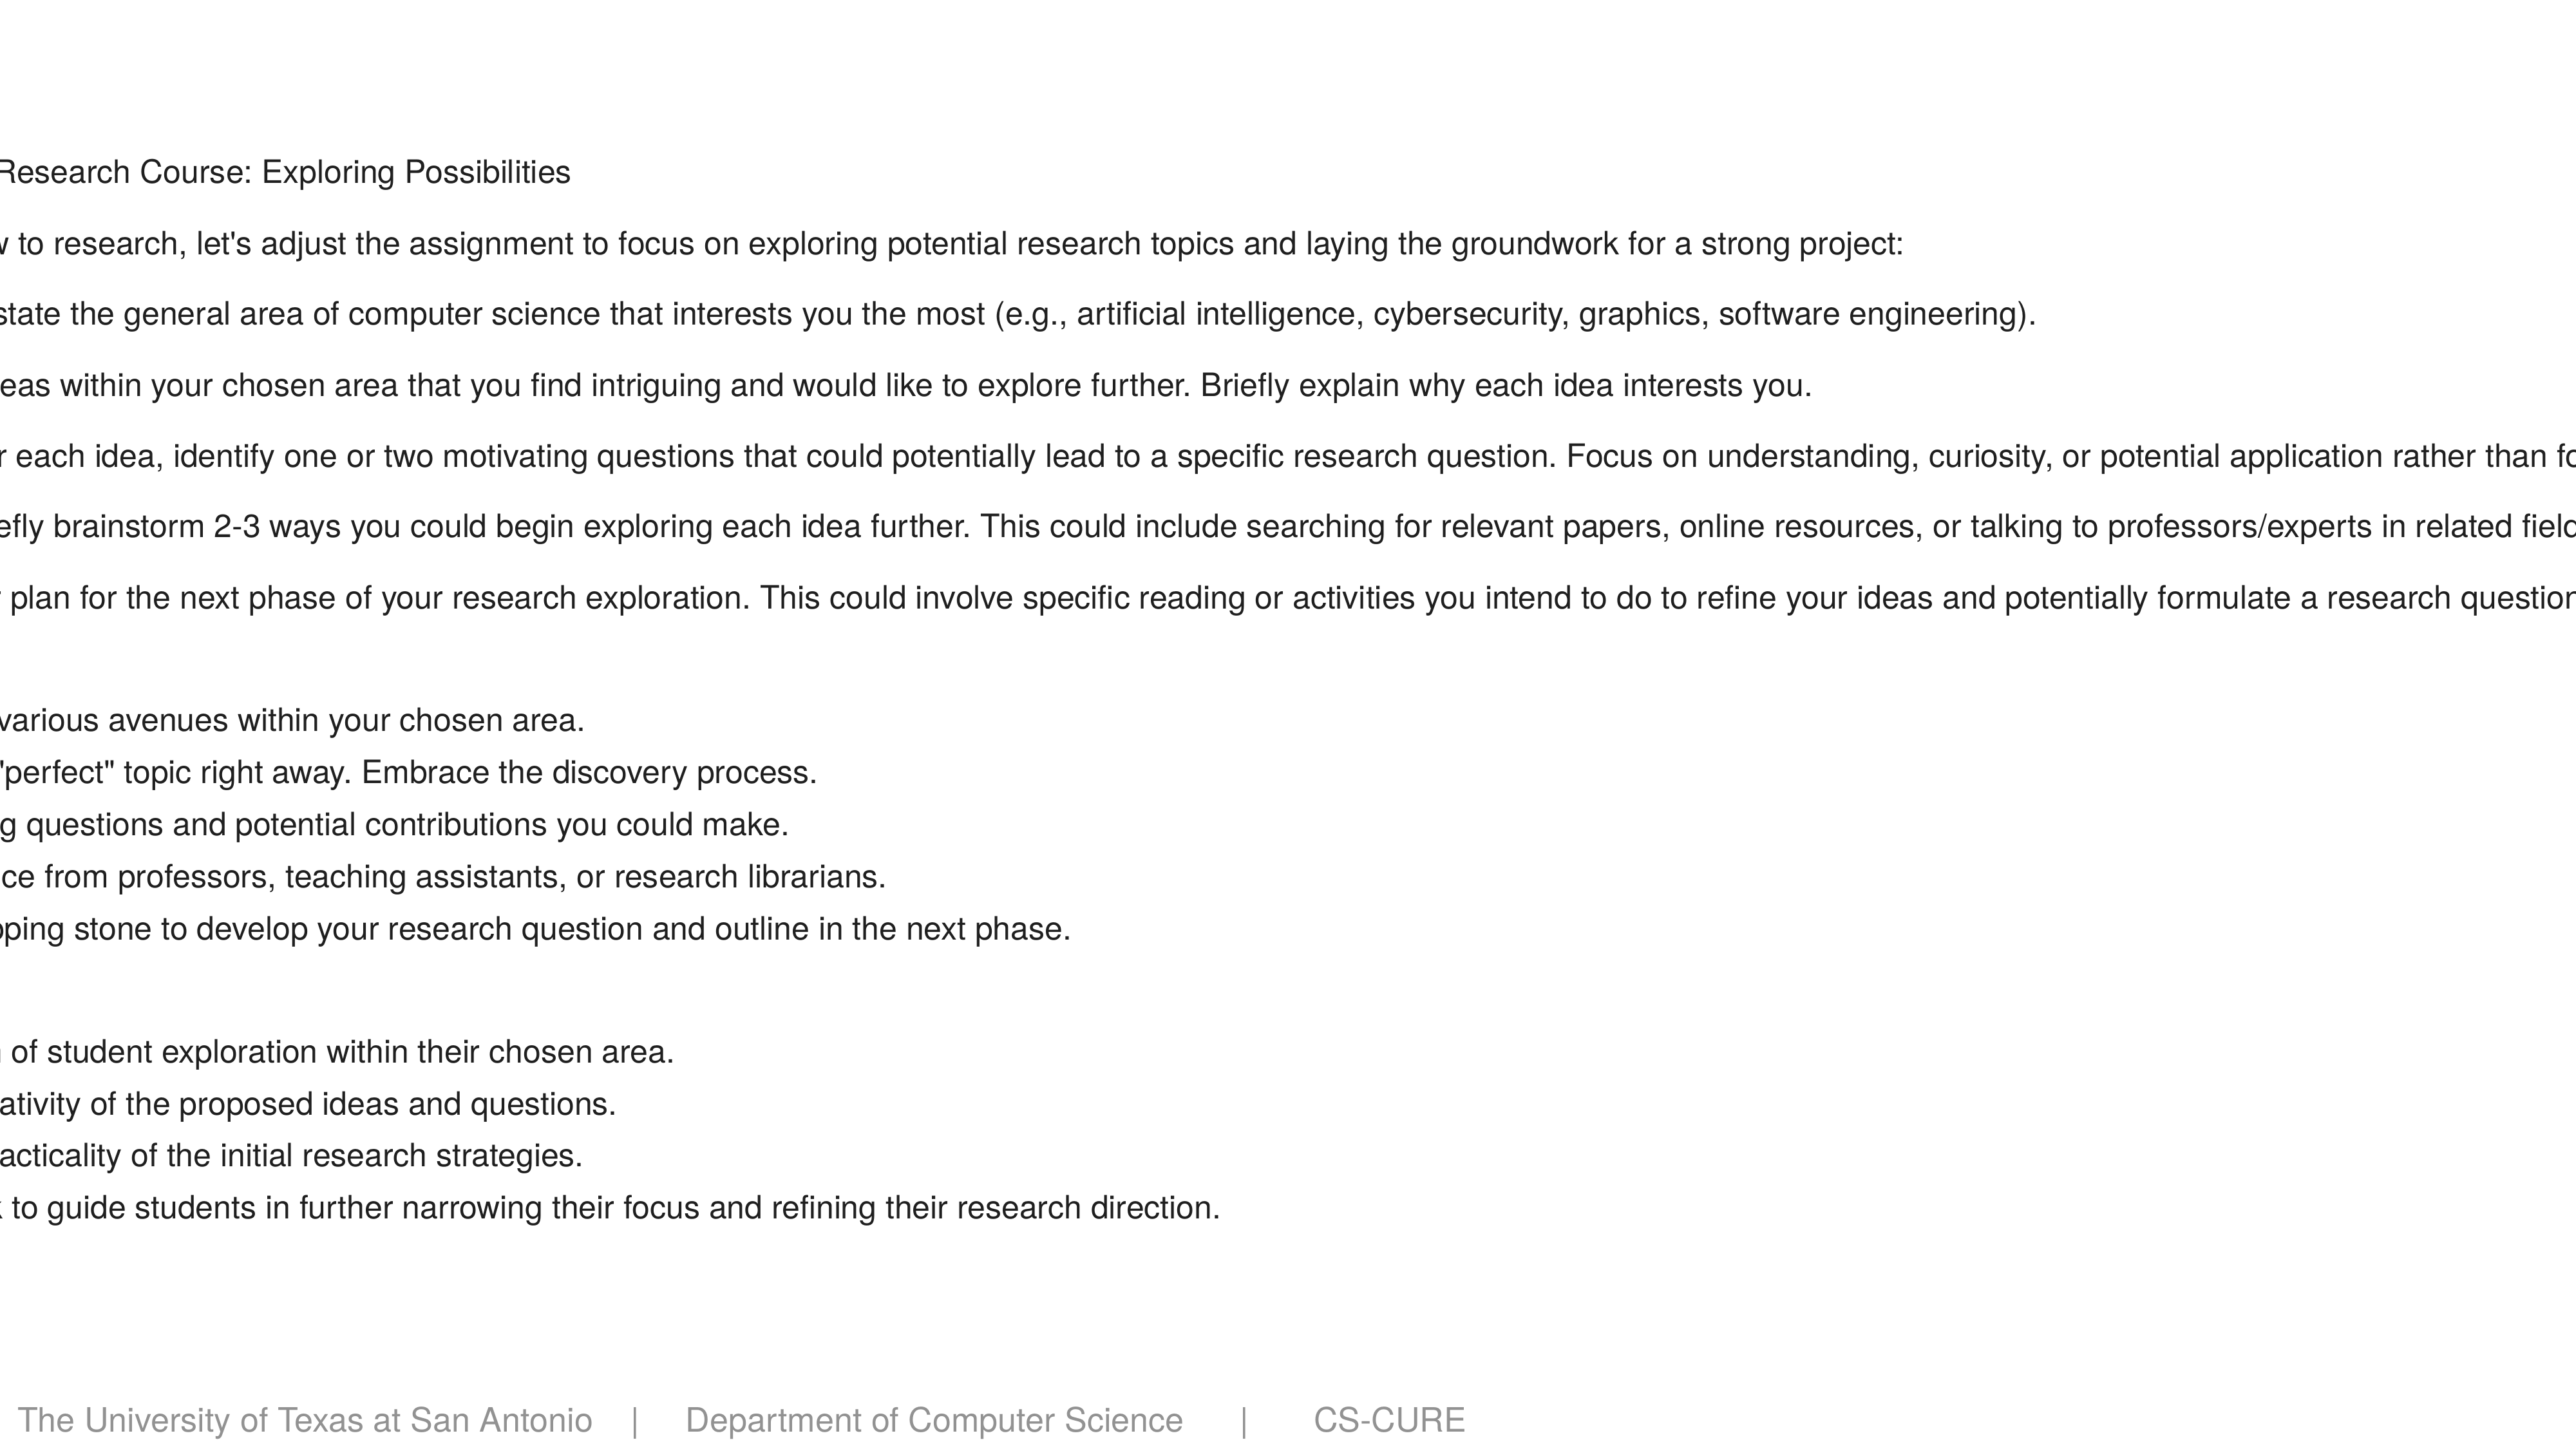

Research Topic Proposal for CS Research Course: Exploring Possibilities
Since your students might be new to research, let's adjust the assignment to focus on exploring potential research topics and laying the groundwork for a strong project:
1. Broad Area of Interest: Briefly state the general area of computer science that interests you the most (e.g., artificial intelligence, cybersecurity, graphics, software engineering).
2. Initial Ideas: List 2-3 specific ideas within your chosen area that you find intriguing and would like to explore further. Briefly explain why each idea interests you.
3. Motivations and Questions: For each idea, identify one or two motivating questions that could potentially lead to a specific research question. Focus on understanding, curiosity, or potential application rather than formulated questions at this stage.
4. Initial Research Strategies: Briefly brainstorm 2-3 ways you could begin exploring each idea further. This could include searching for relevant papers, online resources, or talking to professors/experts in related fields.
5. Next Steps: Briefly outline your plan for the next phase of your research exploration. This could involve specific reading or activities you intend to do to refine your ideas and potentially formulate a research question.
Tips for Students:
Be open-minded and explore various avenues within your chosen area.
Don't worry about finding the "perfect" topic right away. Embrace the discovery process.
Focus on identifying interesting questions and potential contributions you could make.
Don't be afraid to seek guidance from professors, teaching assistants, or research librarians.
Use this assignment as a stepping stone to develop your research question and outline in the next phase.
Evaluation:
Assess the breadth and depth of student exploration within their chosen area.
Evaluate the potential and creativity of the proposed ideas and questions.
Consider the feasibility and practicality of the initial research strategies.
Provide constructive feedback to guide students in further narrowing their focus and refining their research direction.
30